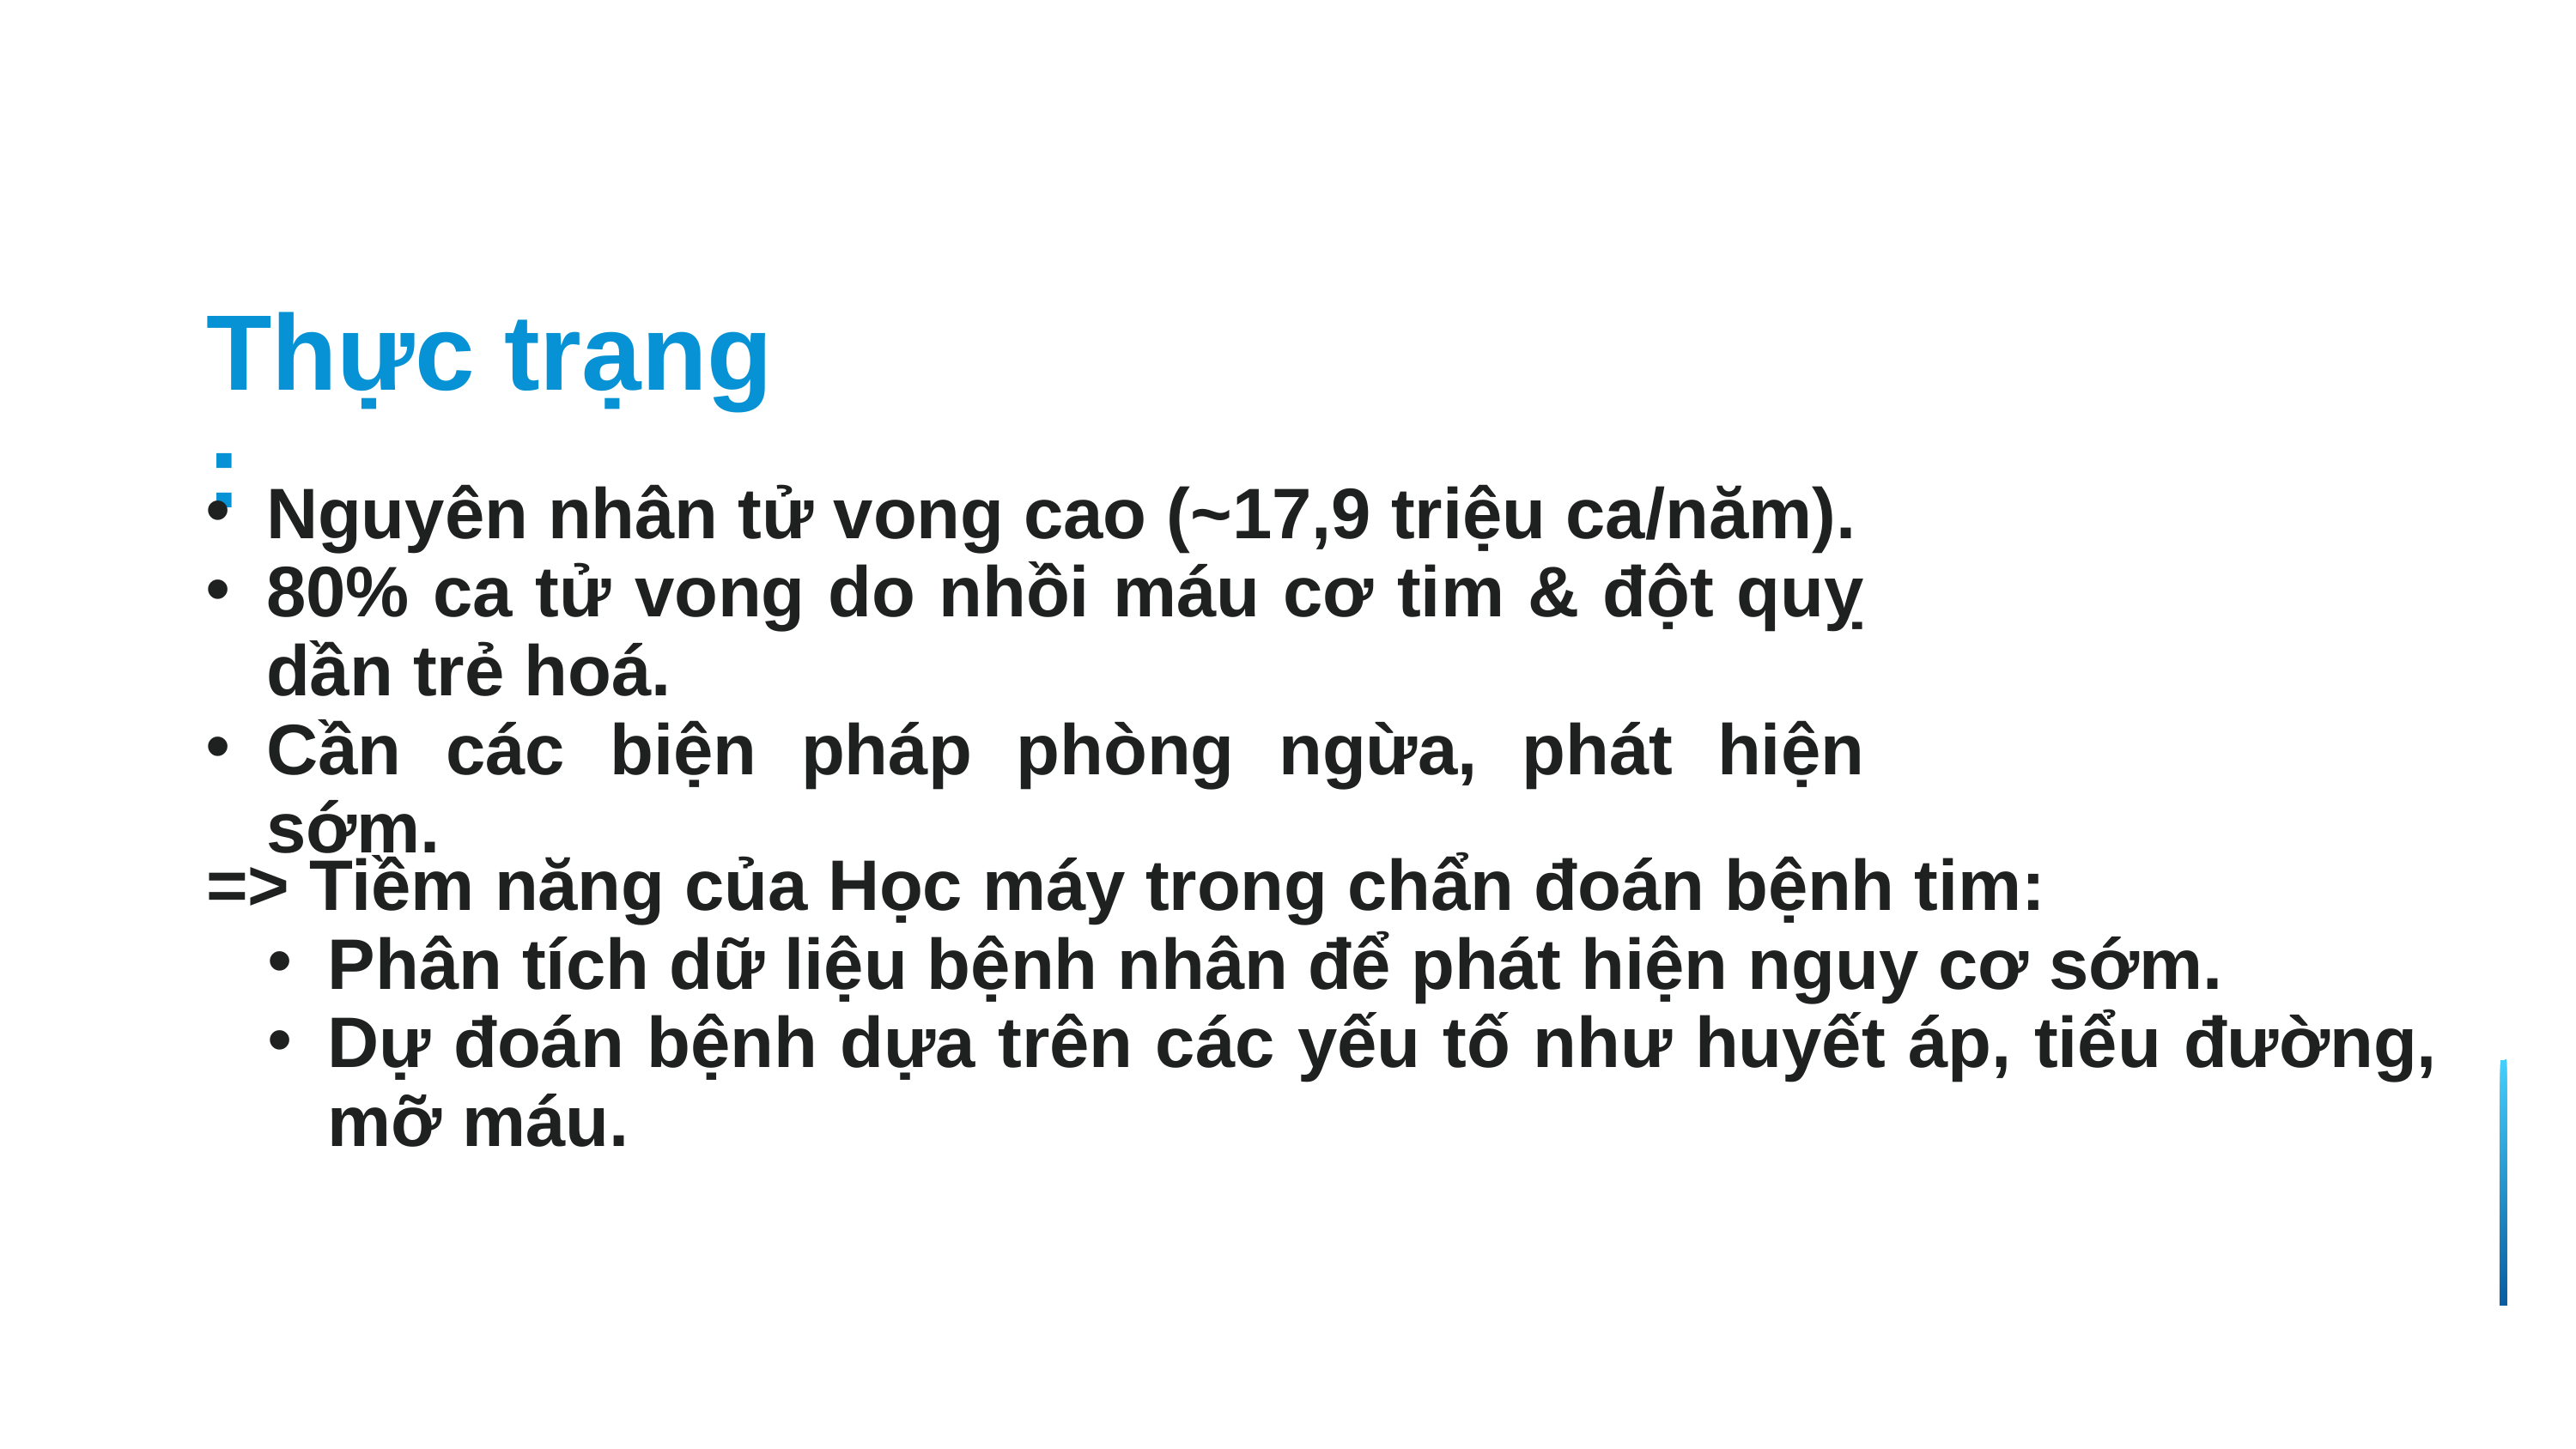

Thực trạng :
Nguyên nhân tử vong cao (~17,9 triệu ca/năm).
80% ca tử vong do nhồi máu cơ tim & đột quỵ dần trẻ hoá.
Cần các biện pháp phòng ngừa, phát hiện sớm.

=> Tiềm năng của Học máy trong chẩn đoán bệnh tim:
Phân tích dữ liệu bệnh nhân để phát hiện nguy cơ sớm.
Dự đoán bệnh dựa trên các yếu tố như huyết áp, tiểu đường, mỡ máu.

02